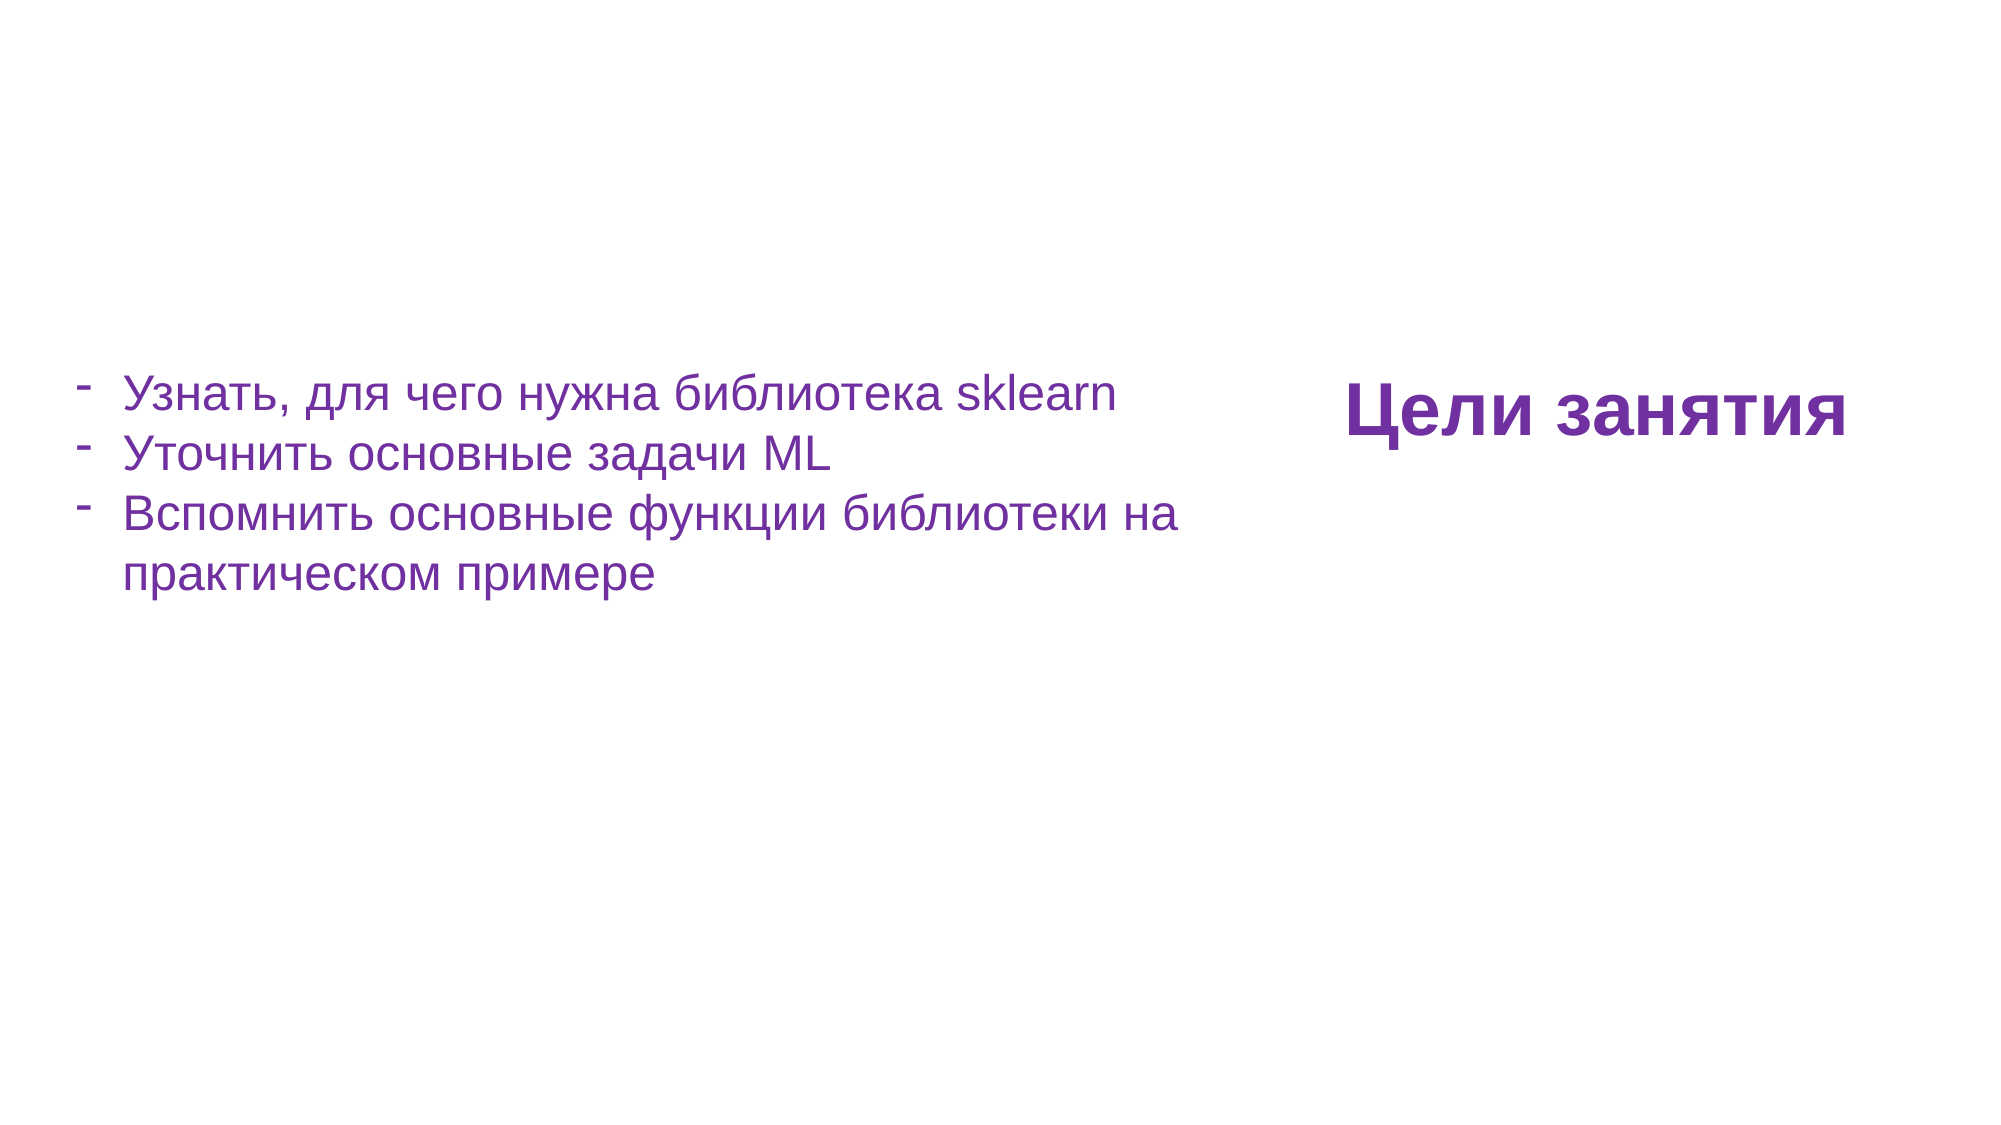

Узнать, для чего нужна библиотeка sklearn
Уточнить основные задачи ML
Вспомнить основные функции библиотеки на практическом примере
Цели занятия